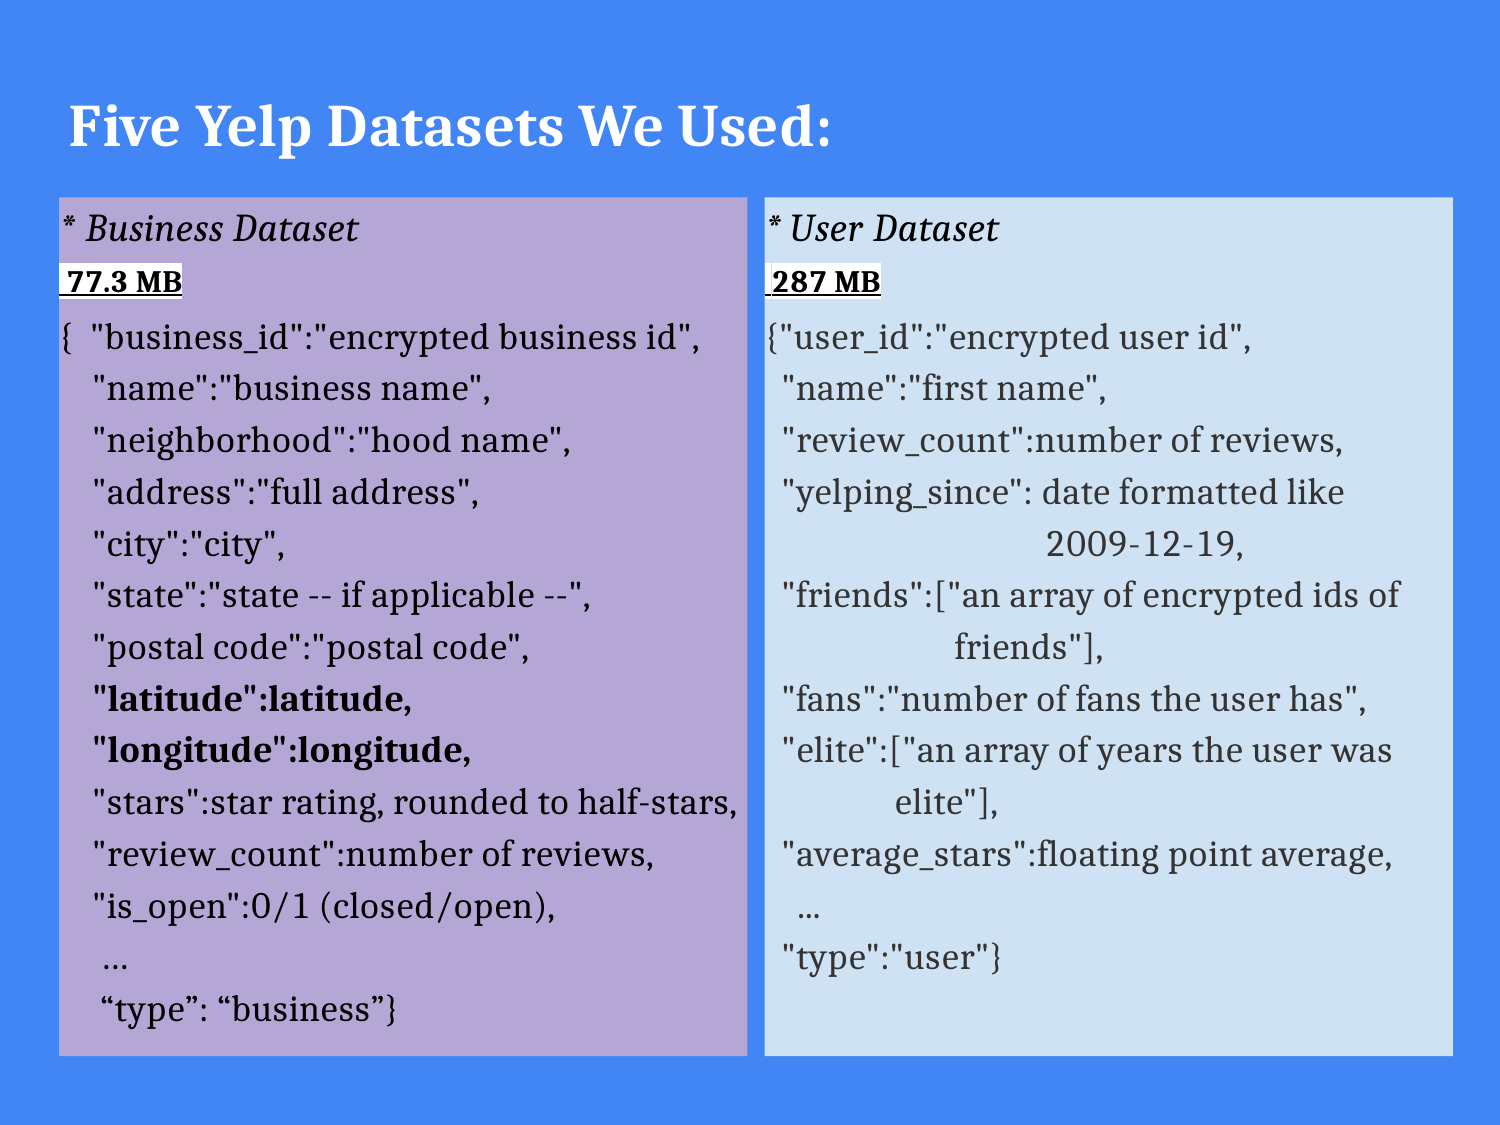

Five Yelp Datasets We Used:
* Business Dataset
 77.3 MB
{  "business_id":"encrypted business id",
    "name":"business name",
    "neighborhood":"hood name",
    "address":"full address",
    "city":"city",
    "state":"state -- if applicable --",
    "postal code":"postal code",
    "latitude":latitude,
    "longitude":longitude,
    "stars":star rating, rounded to half-stars,
    "review_count":number of reviews,
    "is_open":0/1 (closed/open),
     …
     “type”: “business”}
* User Dataset
 287 MB
{"user_id":"encrypted user id",
  "name":"first name",
  "review_count":number of reviews,
  "yelping_since": date formatted like
                                  2009-12-19,
  "friends":["an array of encrypted ids of
                       friends"],
  "fans":"number of fans the user has",
  "elite":["an array of years the user was
        elite"],
  "average_stars":floating point average,
    ...
  "type":"user"}